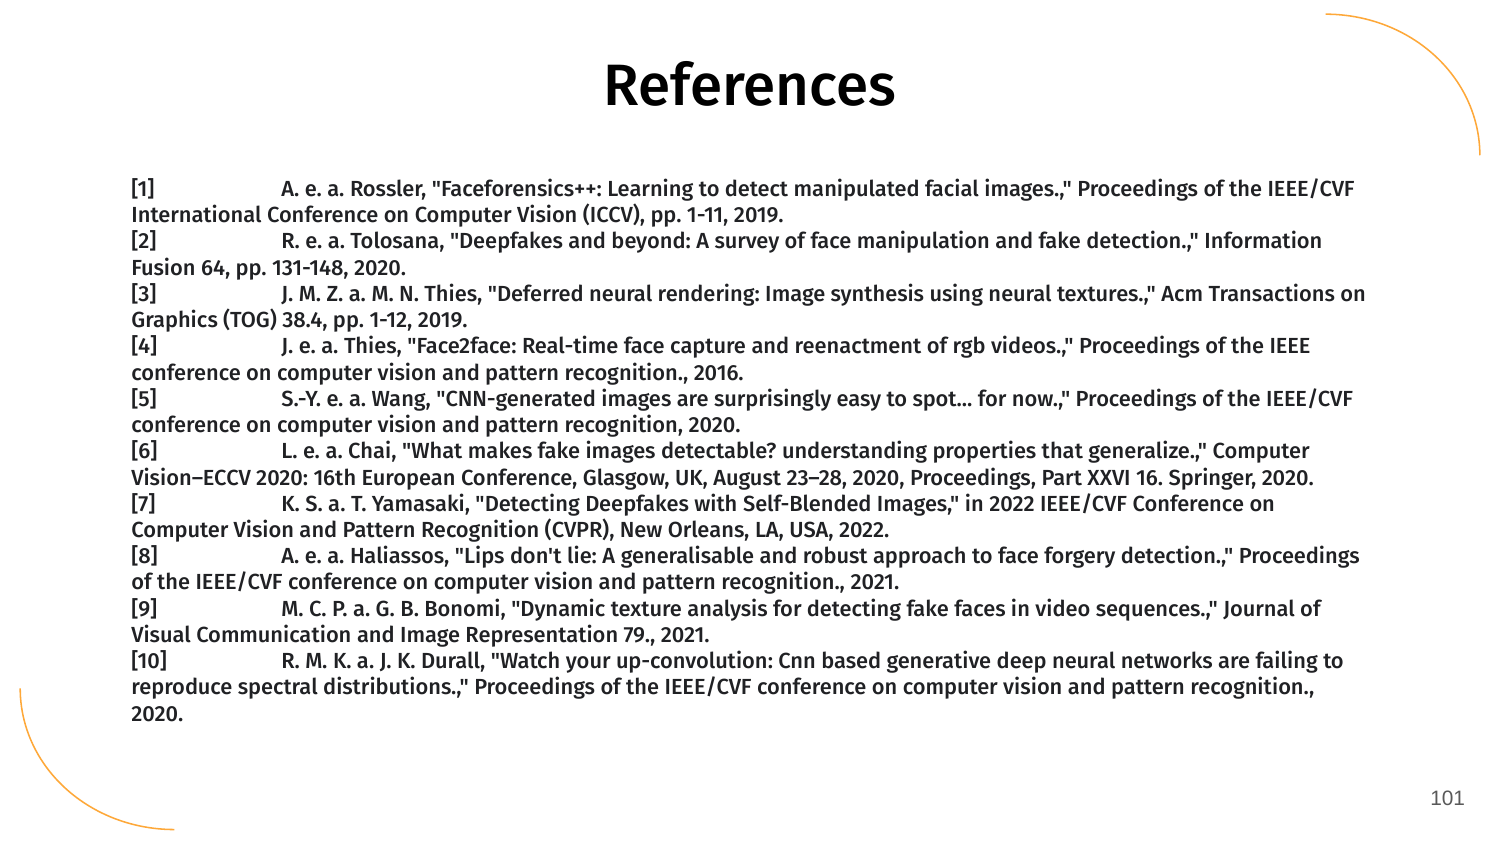

References
[1] 	A. e. a. Rossler, "Faceforensics++: Learning to detect manipulated facial images.," Proceedings of the IEEE/CVF International Conference on Computer Vision (ICCV), pp. 1-11, 2019.
[2] 	R. e. a. Tolosana, "Deepfakes and beyond: A survey of face manipulation and fake detection.," Information Fusion 64, pp. 131-148, 2020.
[3] 	J. M. Z. a. M. N. Thies, "Deferred neural rendering: Image synthesis using neural textures.," Acm Transactions on Graphics (TOG) 38.4, pp. 1-12, 2019.
[4] 	J. e. a. Thies, "Face2face: Real-time face capture and reenactment of rgb videos.," Proceedings of the IEEE conference on computer vision and pattern recognition., 2016.
[5] 	S.-Y. e. a. Wang, "CNN-generated images are surprisingly easy to spot... for now.," Proceedings of the IEEE/CVF conference on computer vision and pattern recognition, 2020.
[6] 	L. e. a. Chai, "What makes fake images detectable? understanding properties that generalize.," Computer Vision–ECCV 2020: 16th European Conference, Glasgow, UK, August 23–28, 2020, Proceedings, Part XXVI 16. Springer, 2020.
[7] 	K. S. a. T. Yamasaki, "Detecting Deepfakes with Self-Blended Images," in 2022 IEEE/CVF Conference on Computer Vision and Pattern Recognition (CVPR), New Orleans, LA, USA, 2022.
[8] 	A. e. a. Haliassos, "Lips don't lie: A generalisable and robust approach to face forgery detection.," Proceedings of the IEEE/CVF conference on computer vision and pattern recognition., 2021.
[9] 	M. C. P. a. G. B. Bonomi, "Dynamic texture analysis for detecting fake faces in video sequences.," Journal of Visual Communication and Image Representation 79., 2021.
[10] 	R. M. K. a. J. K. Durall, "Watch your up-convolution: Cnn based generative deep neural networks are failing to reproduce spectral distributions.," Proceedings of the IEEE/CVF conference on computer vision and pattern recognition., 2020.
101